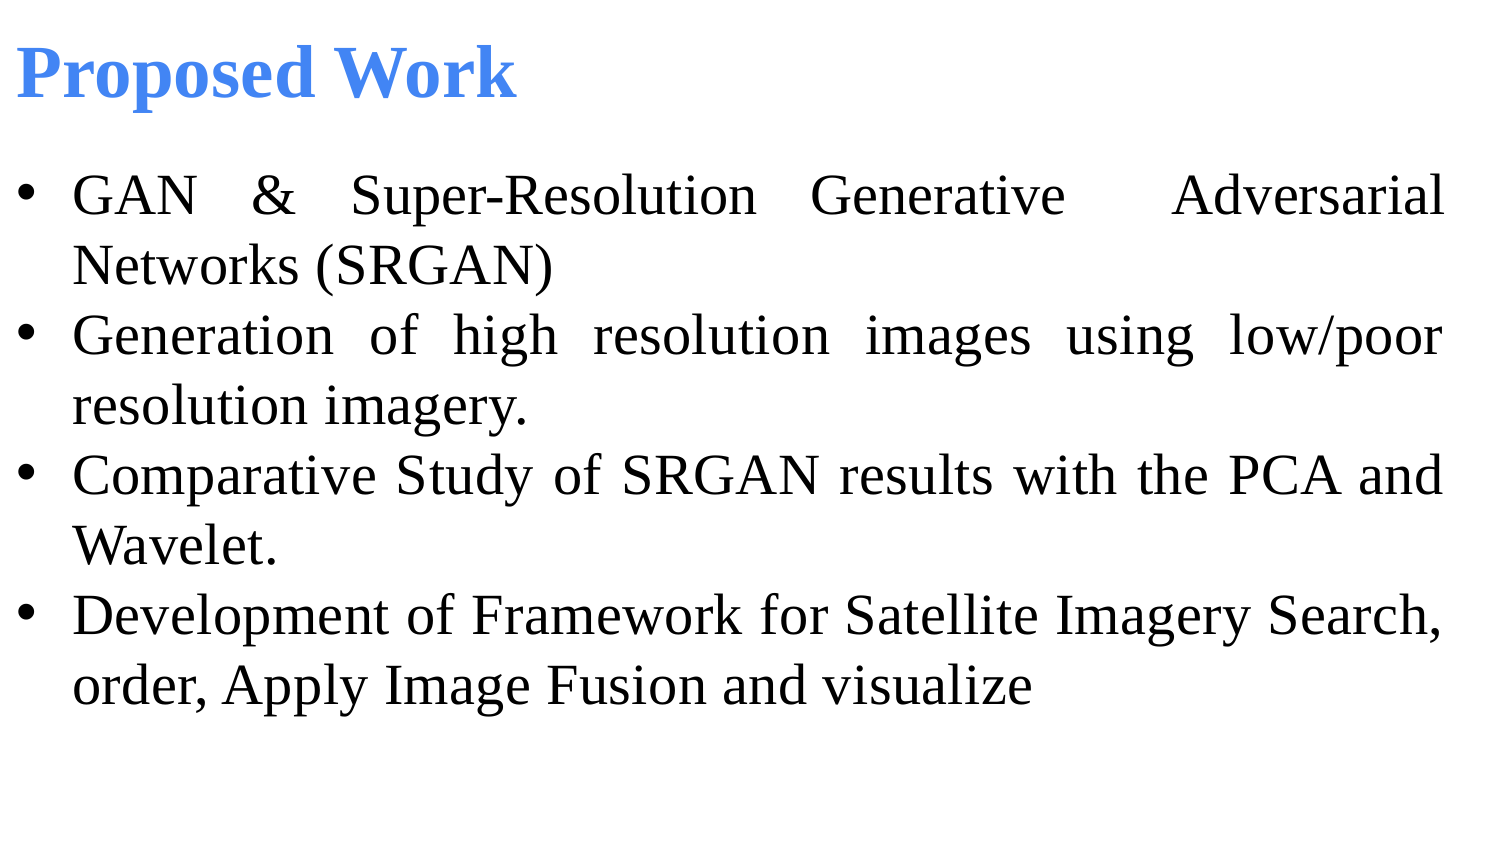

# Proposed Work
GAN & Super-Resolution Generative  Adversarial Networks (SRGAN)
Generation of high resolution images using low/poor resolution imagery.
Comparative Study of SRGAN results with the PCA and Wavelet.
Development of Framework for Satellite Imagery Search, order, Apply Image Fusion and visualize